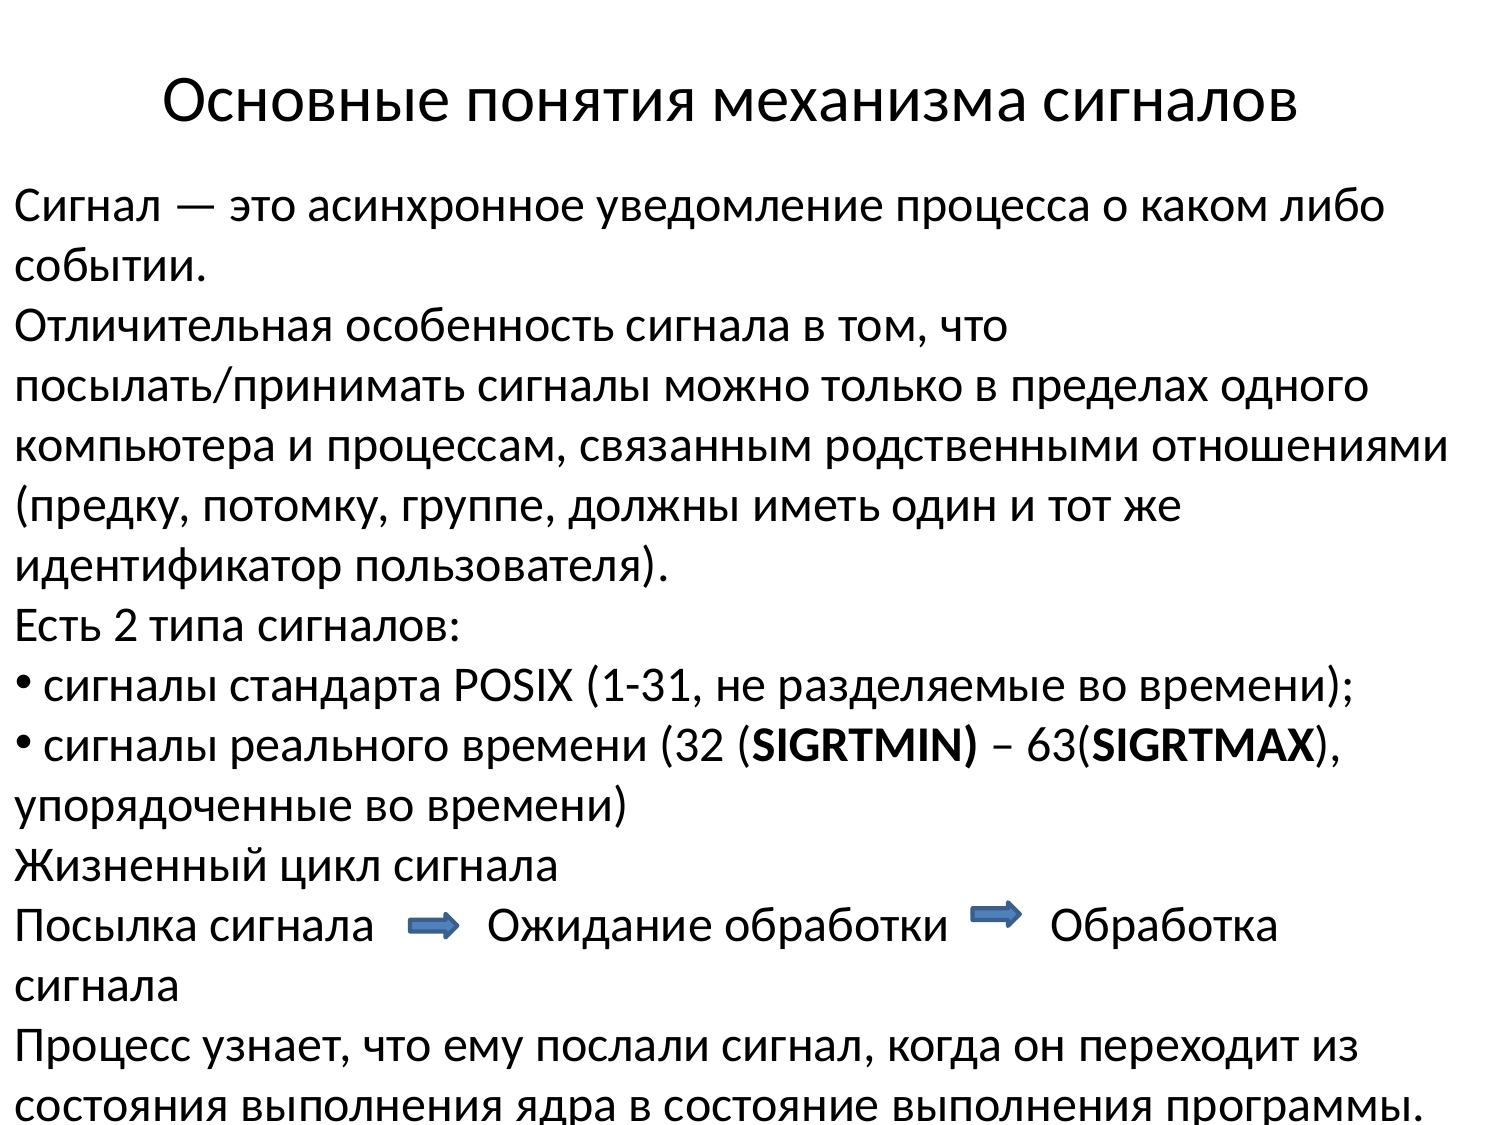

# Основные понятия механизма сигналов
Сигнал — это асинхронное уведомление процесса о каком либо событии.
Отличительная особенность сигнала в том, что посылать/принимать сигналы можно только в пределах одного компьютера и процессам, связанным родственными отношениями (предку, потомку, группе, должны иметь один и тот же идентификатор пользователя).
Есть 2 типа сигналов:
 сигналы стандарта POSIX (1-31, не разделяемые во времени);
 сигналы реального времени (32 (SIGRTMIN) – 63(SIGRTMAX), упорядоченные во времени)
Жизненный цикл сигнала
Посылка сигнала          Ожидание обработки         Обработка сигнала
Процесс узнает, что ему послали сигнал, когда он переходит из состояния выполнения ядра в состояние выполнения программы.